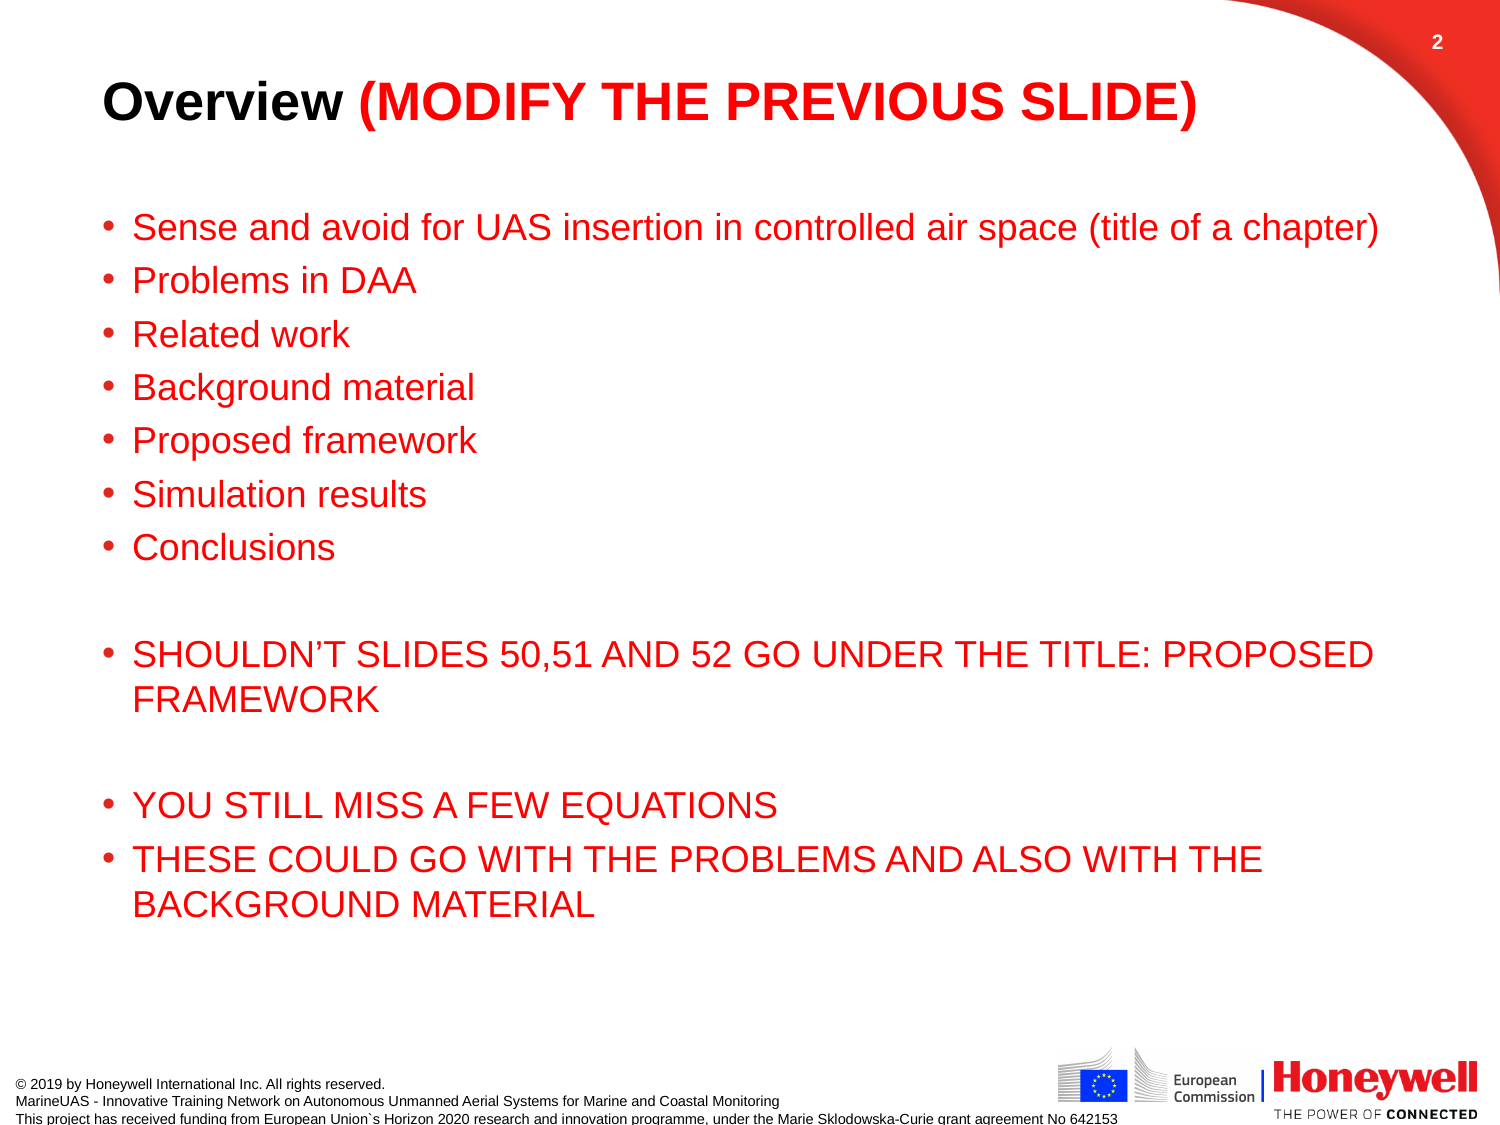

2
# Overview (MODIFY THE PREVIOUS SLIDE)
Sense and avoid for UAS insertion in controlled air space (title of a chapter)
Problems in DAA
Related work
Background material
Proposed framework
Simulation results
Conclusions

SHOULDN’T SLIDES 50,51 AND 52 GO UNDER THE TITLE: PROPOSED FRAMEWORK

YOU STILL MISS A FEW EQUATIONS
THESE COULD GO WITH THE PROBLEMS AND ALSO WITH THE BACKGROUND MATERIAL